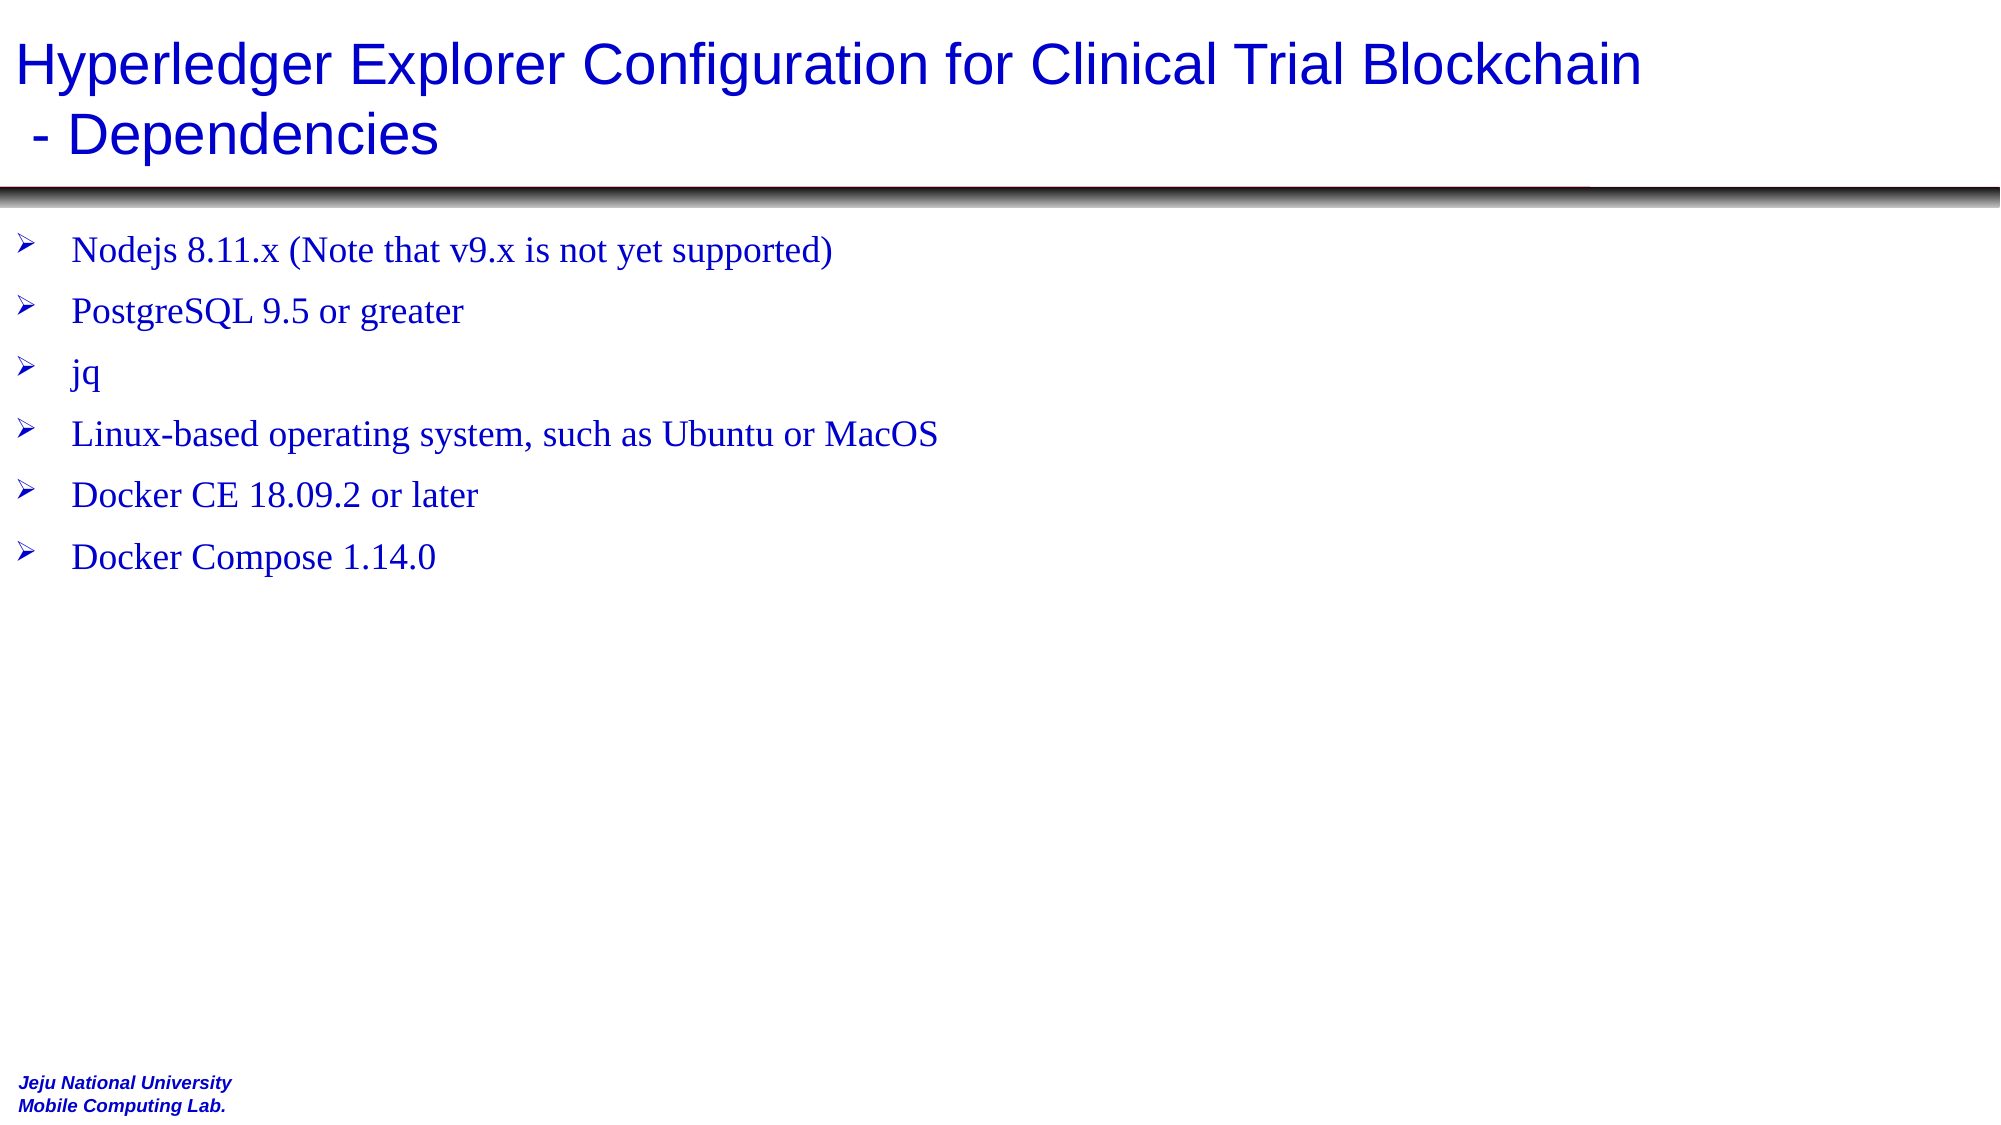

# Hyperledger Explorer Configuration for Clinical Trial Blockchain - Dependencies
Nodejs 8.11.x (Note that v9.x is not yet supported)
PostgreSQL 9.5 or greater
jq
Linux-based operating system, such as Ubuntu or MacOS
Docker CE 18.09.2 or later
Docker Compose 1.14.0